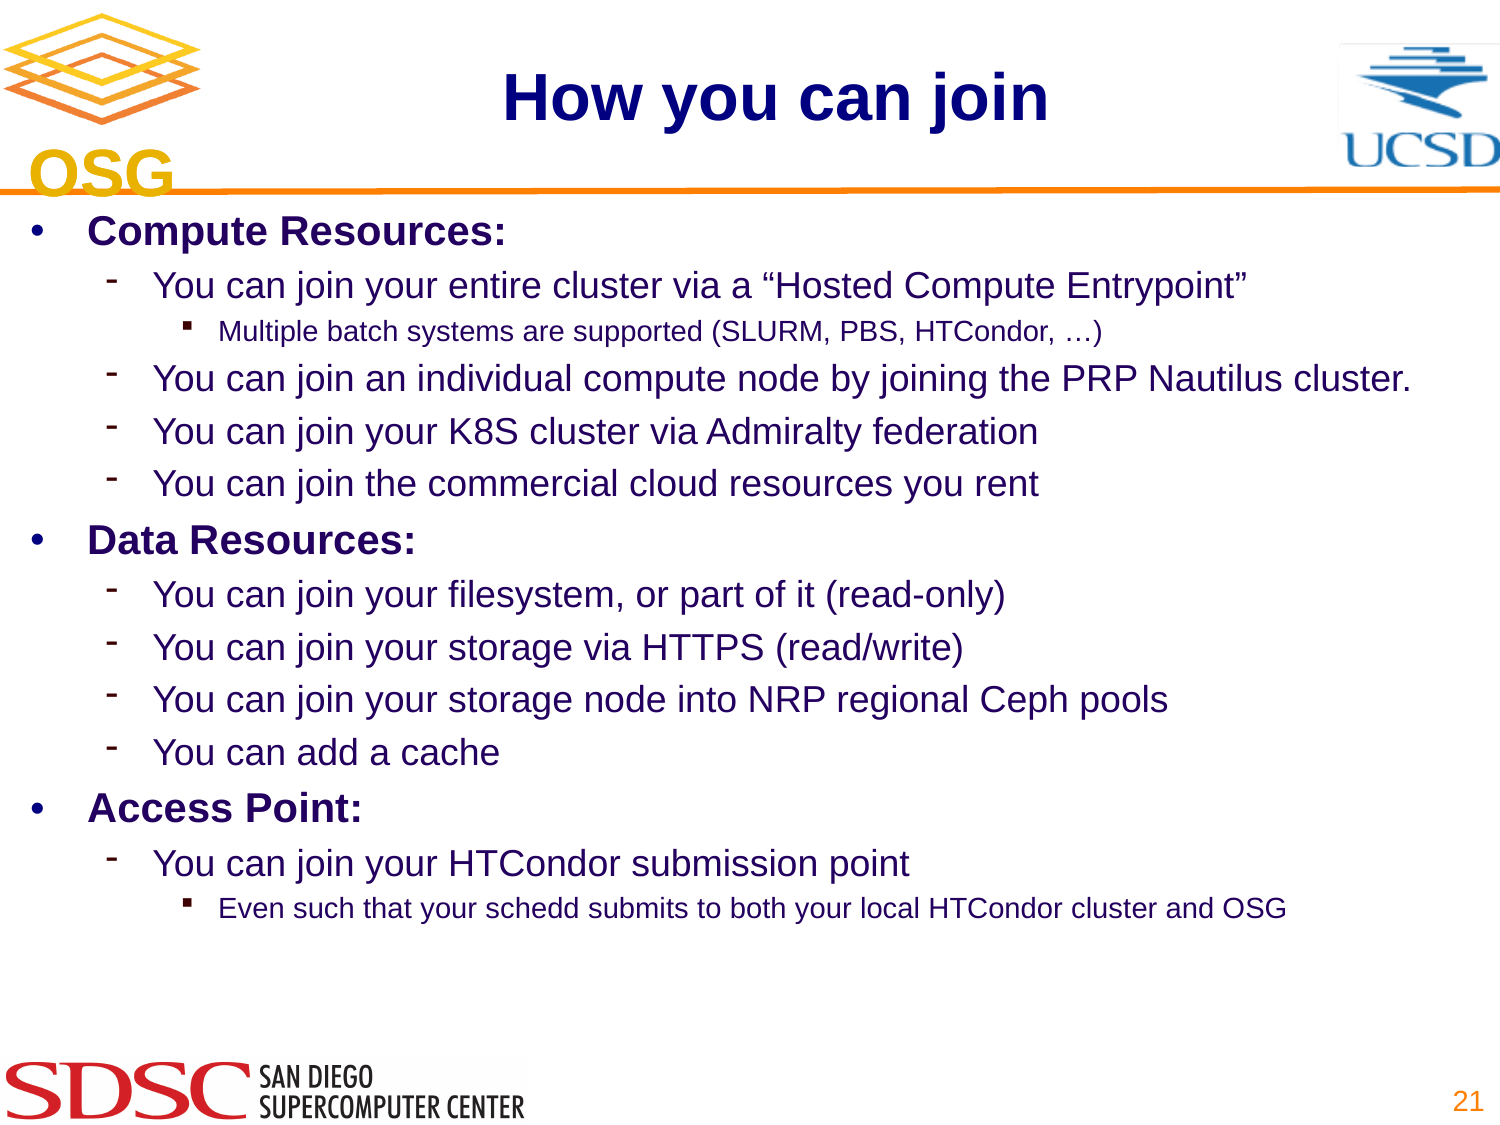

# How you can join
Compute Resources:
You can join your entire cluster via a “Hosted Compute Entrypoint”
Multiple batch systems are supported (SLURM, PBS, HTCondor, …)
You can join an individual compute node by joining the PRP Nautilus cluster.
You can join your K8S cluster via Admiralty federation
You can join the commercial cloud resources you rent
Data Resources:
You can join your filesystem, or part of it (read-only)
You can join your storage via HTTPS (read/write)
You can join your storage node into NRP regional Ceph pools
You can add a cache
Access Point:
You can join your HTCondor submission point
Even such that your schedd submits to both your local HTCondor cluster and OSG

21